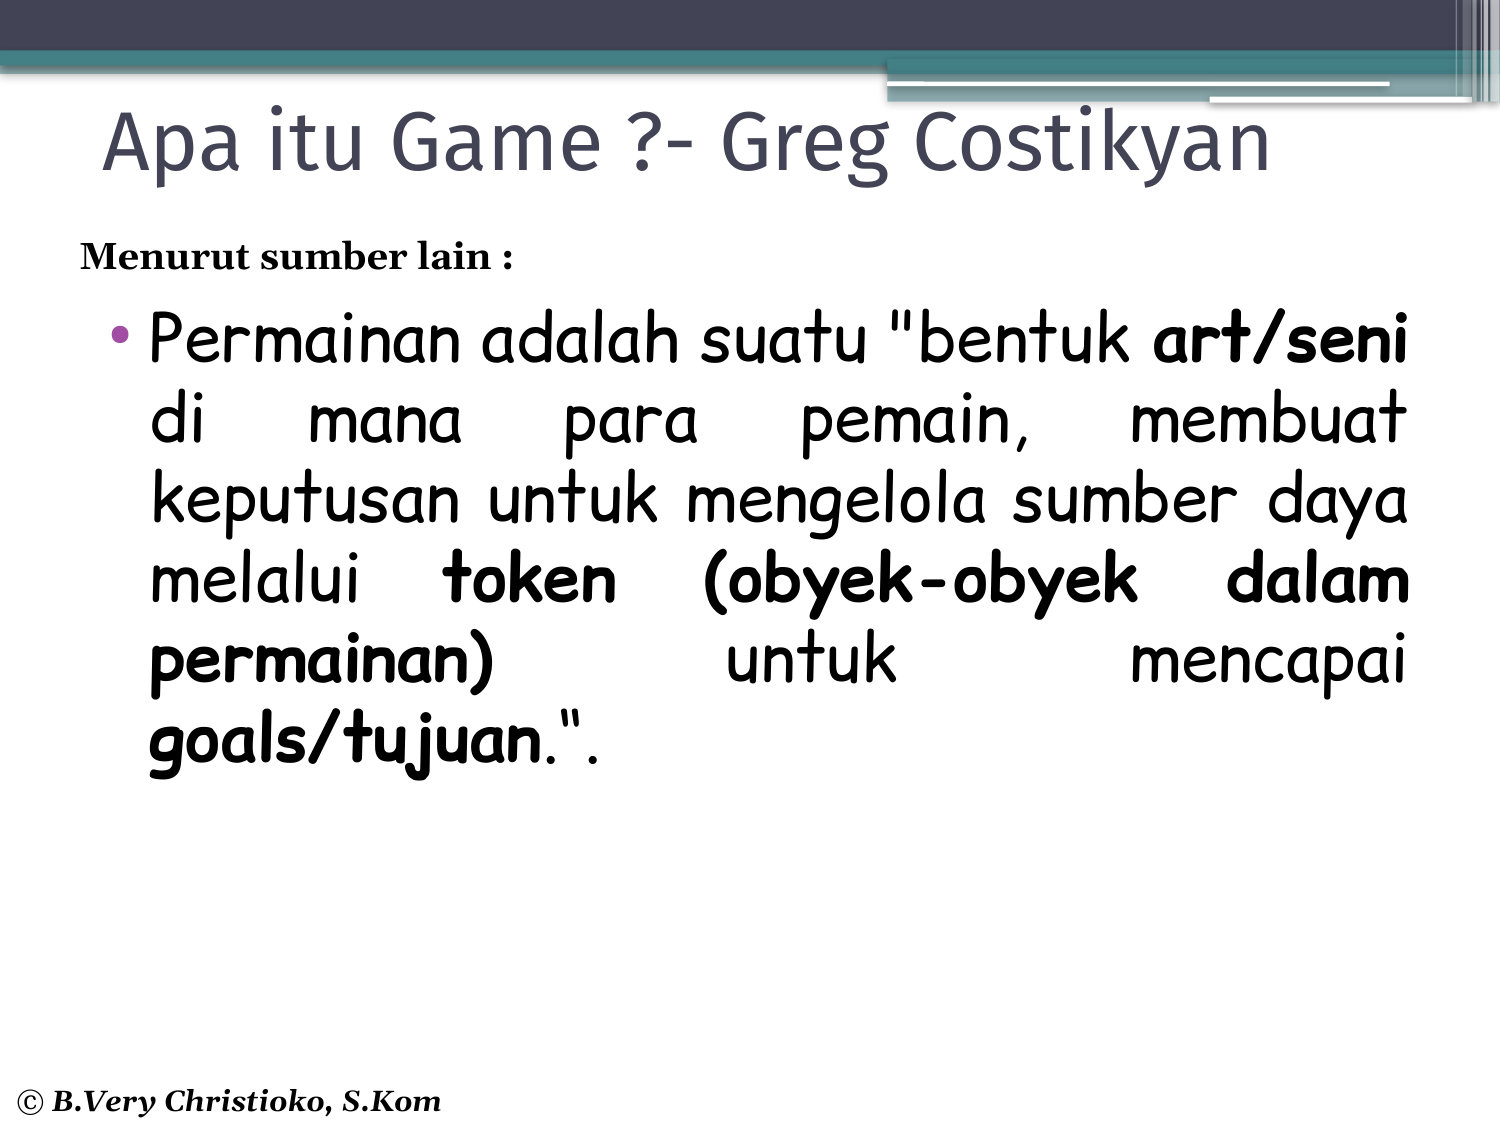

# Apa itu Game ?- Greg Costikyan
Menurut sumber lain :
Permainan adalah suatu "bentuk art/seni di mana para pemain, membuat keputusan untuk mengelola sumber daya melalui token (obyek-obyek dalam permainan) untuk mencapai goals/tujuan.“.

© B.Very Christioko, S.Kom